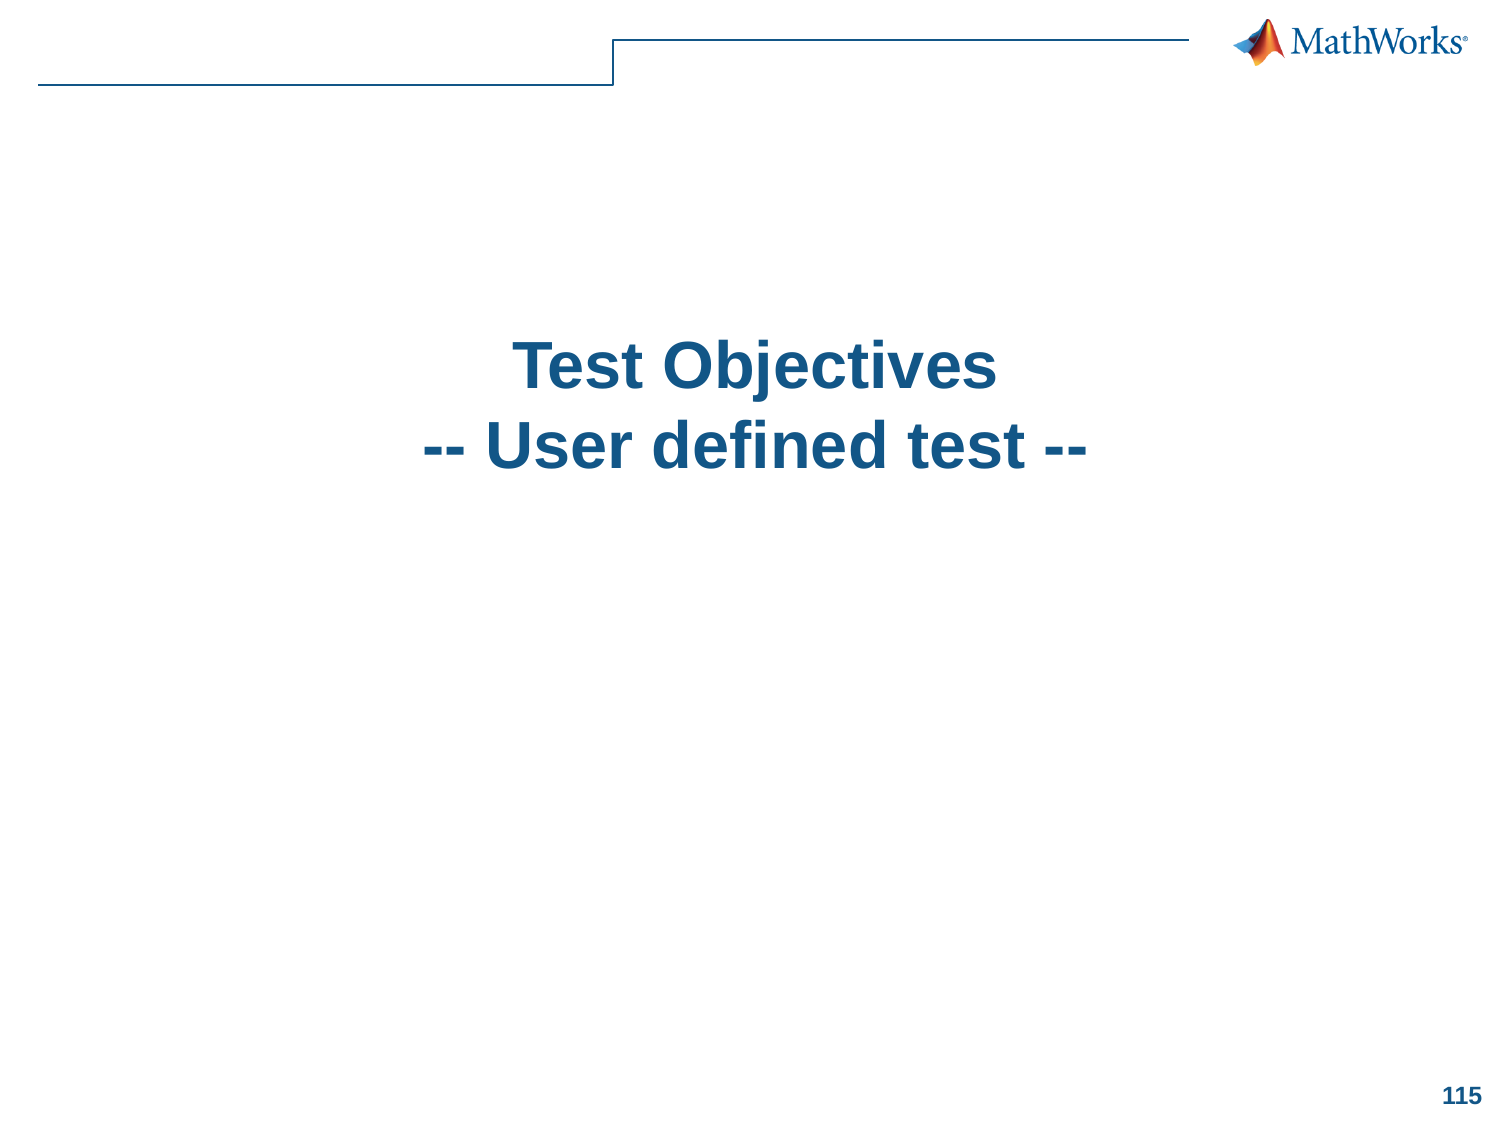

# Test Objectives -- User defined test --